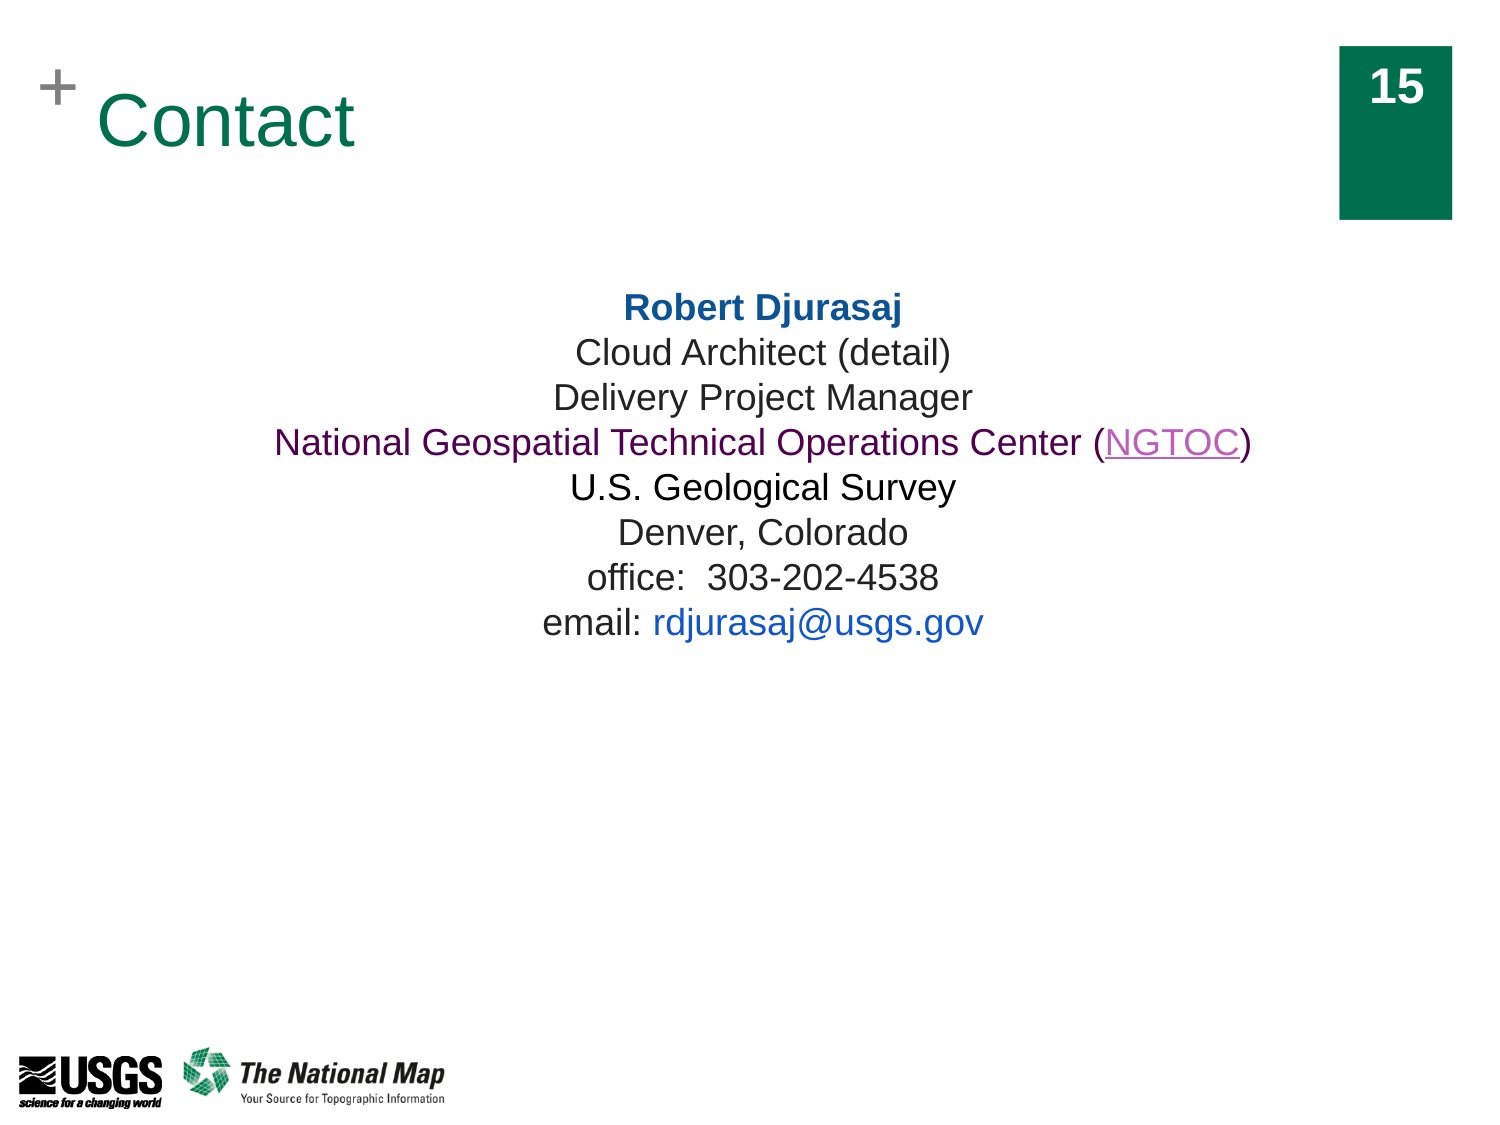

# Contact
Robert Djurasaj
Cloud Architect (detail)
Delivery Project Manager
National Geospatial Technical Operations Center (NGTOC)
U.S. Geological Survey
Denver, Colorado
office:  303-202-4538
email: rdjurasaj@usgs.gov